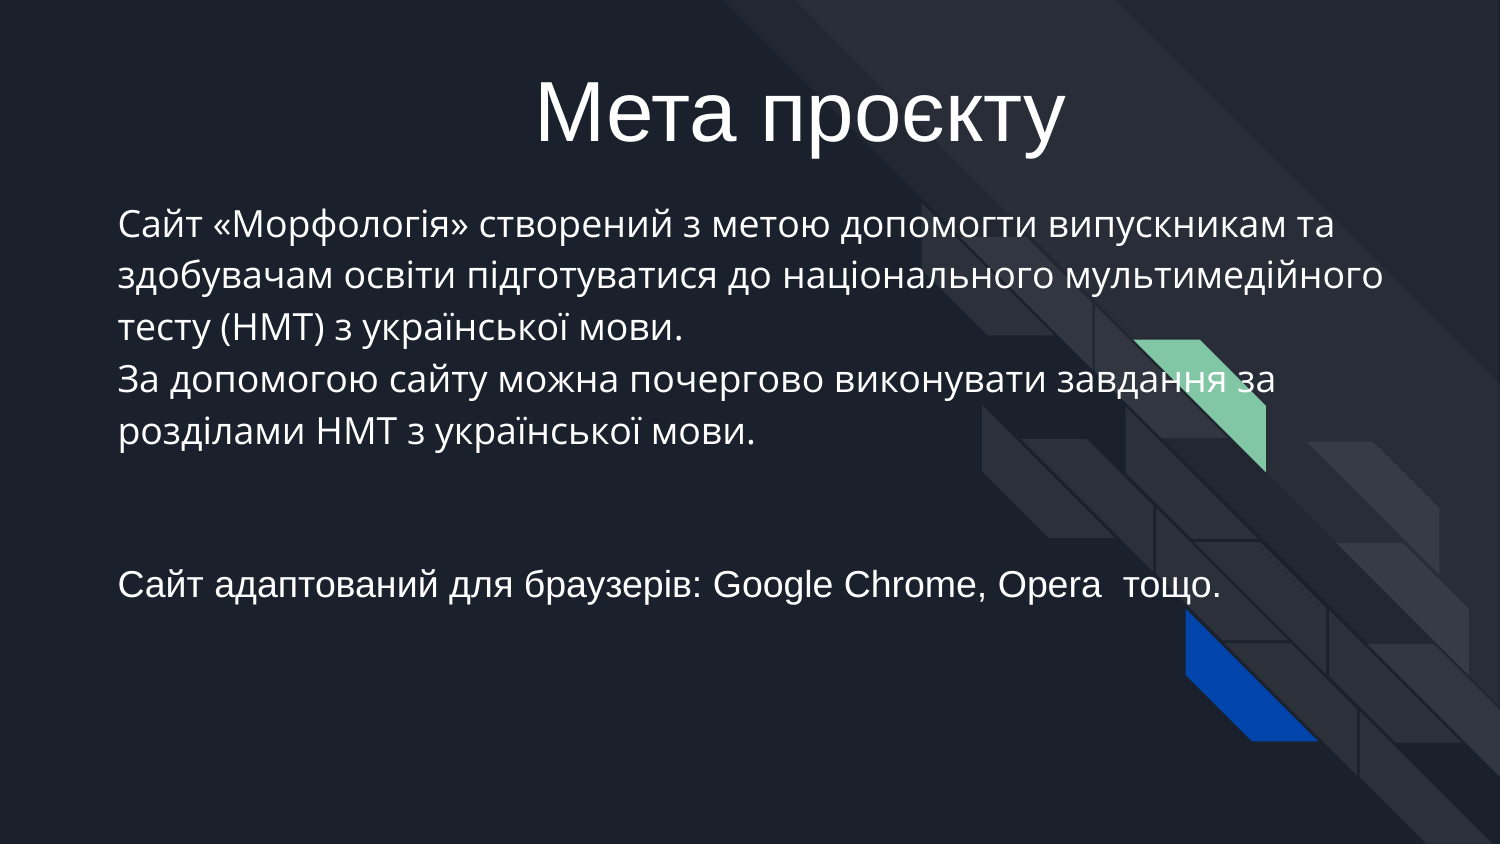

# Мета проєкту

Сайт «Морфологія» створений з метою допомогти випускникам та здобувачам освіти підготуватися до національного мультимедійного тесту (НМТ) з української мови.
За допомогою сайту можна почергово виконувати завдання за розділами НМТ з української мови.

Сайт адаптований для браузерів: Google Chrome, Opera  тощо.